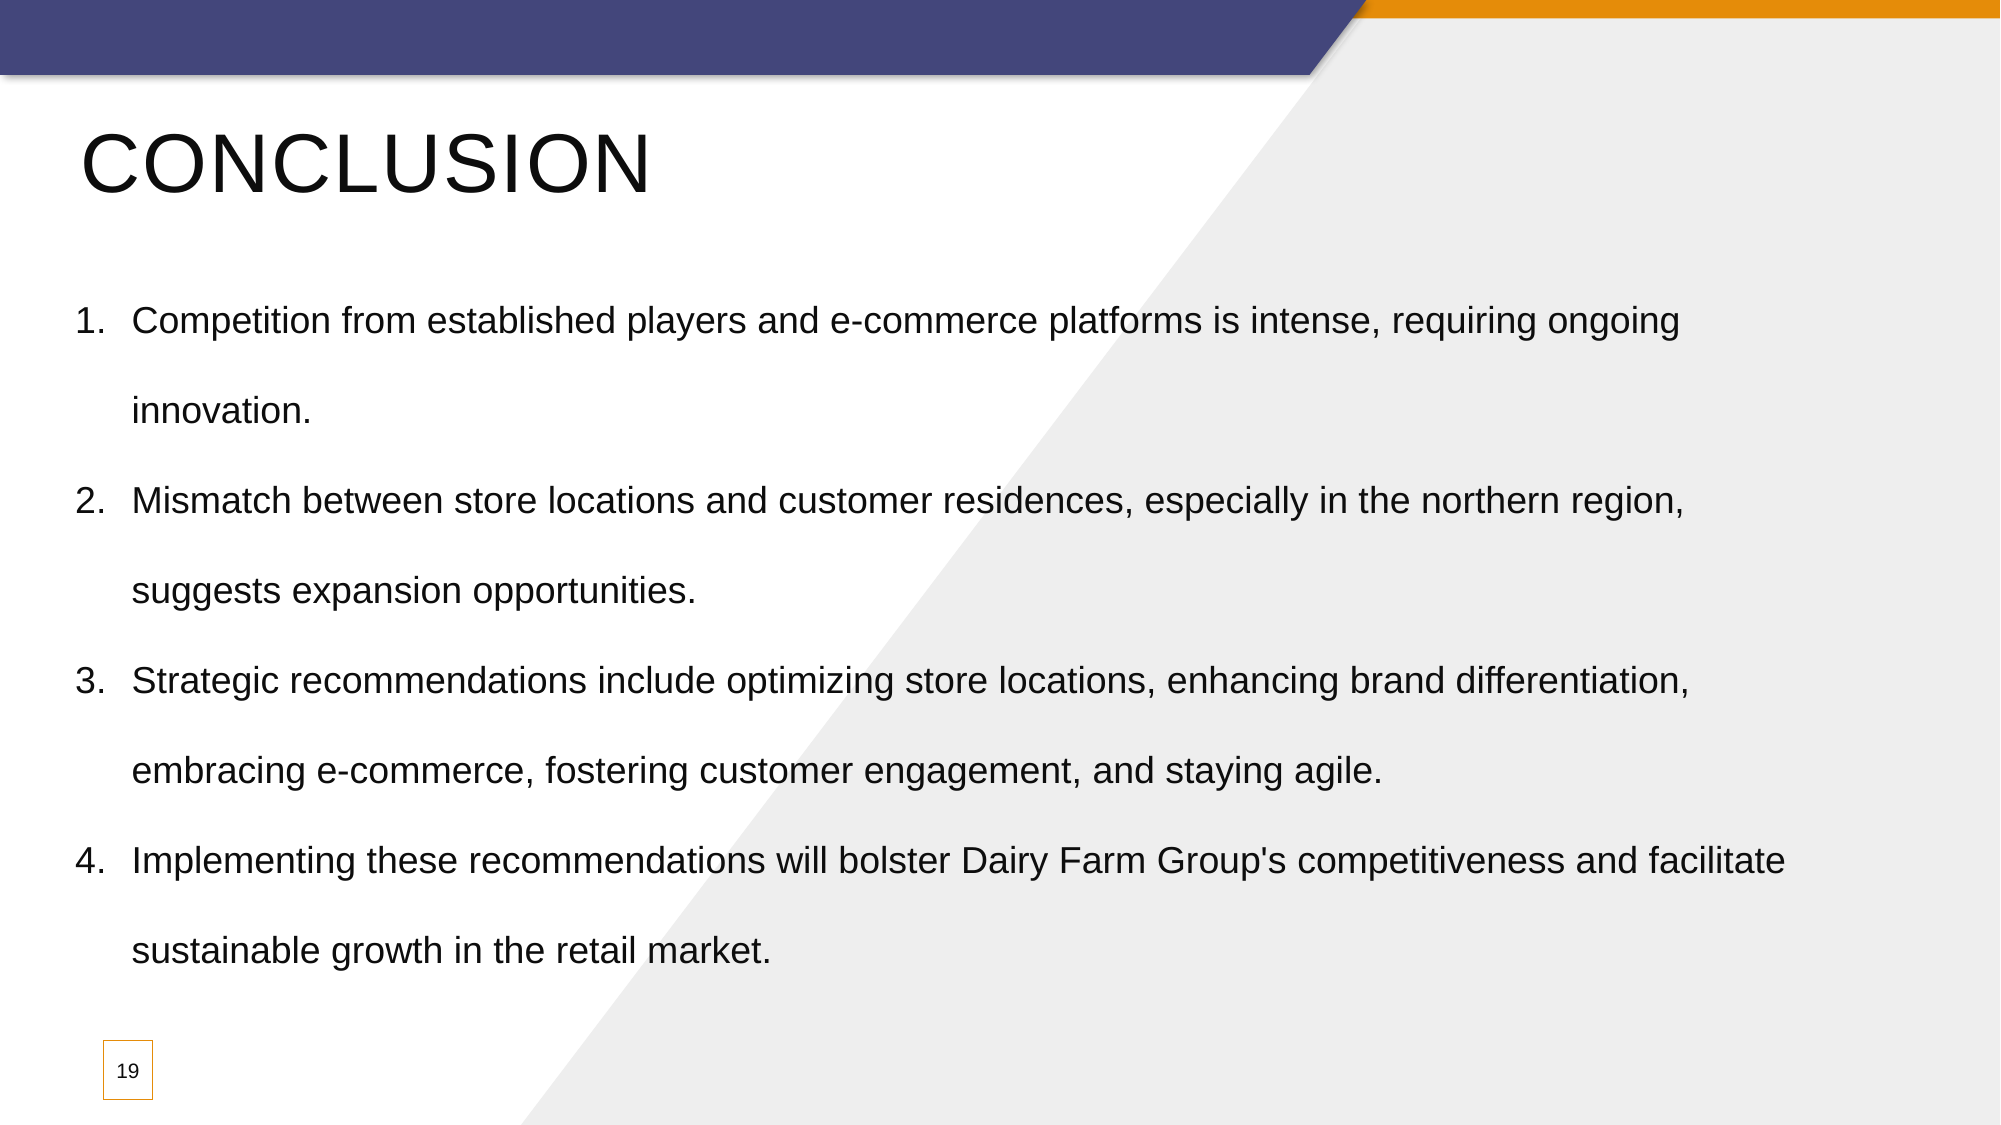

# Conclusion
Competition from established players and e-commerce platforms is intense, requiring ongoing innovation.
Mismatch between store locations and customer residences, especially in the northern region, suggests expansion opportunities.
Strategic recommendations include optimizing store locations, enhancing brand differentiation, embracing e-commerce, fostering customer engagement, and staying agile.
Implementing these recommendations will bolster Dairy Farm Group's competitiveness and facilitate sustainable growth in the retail market.
19